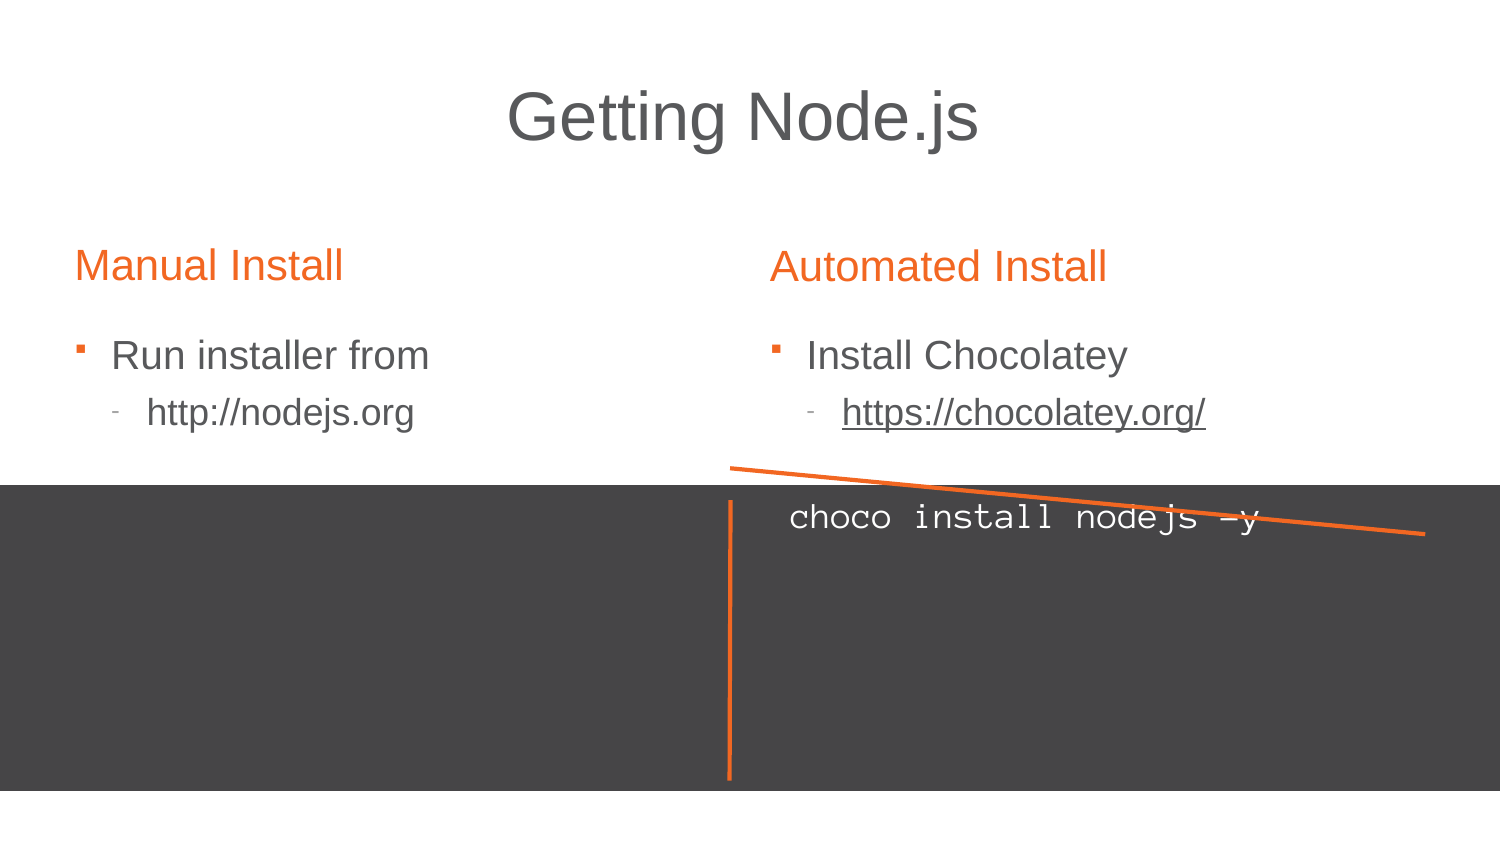

# Getting Node.js
Manual Install
Automated Install
Run installer from
http://nodejs.org
Install Chocolatey
https://chocolatey.org/

choco install nodejs -y